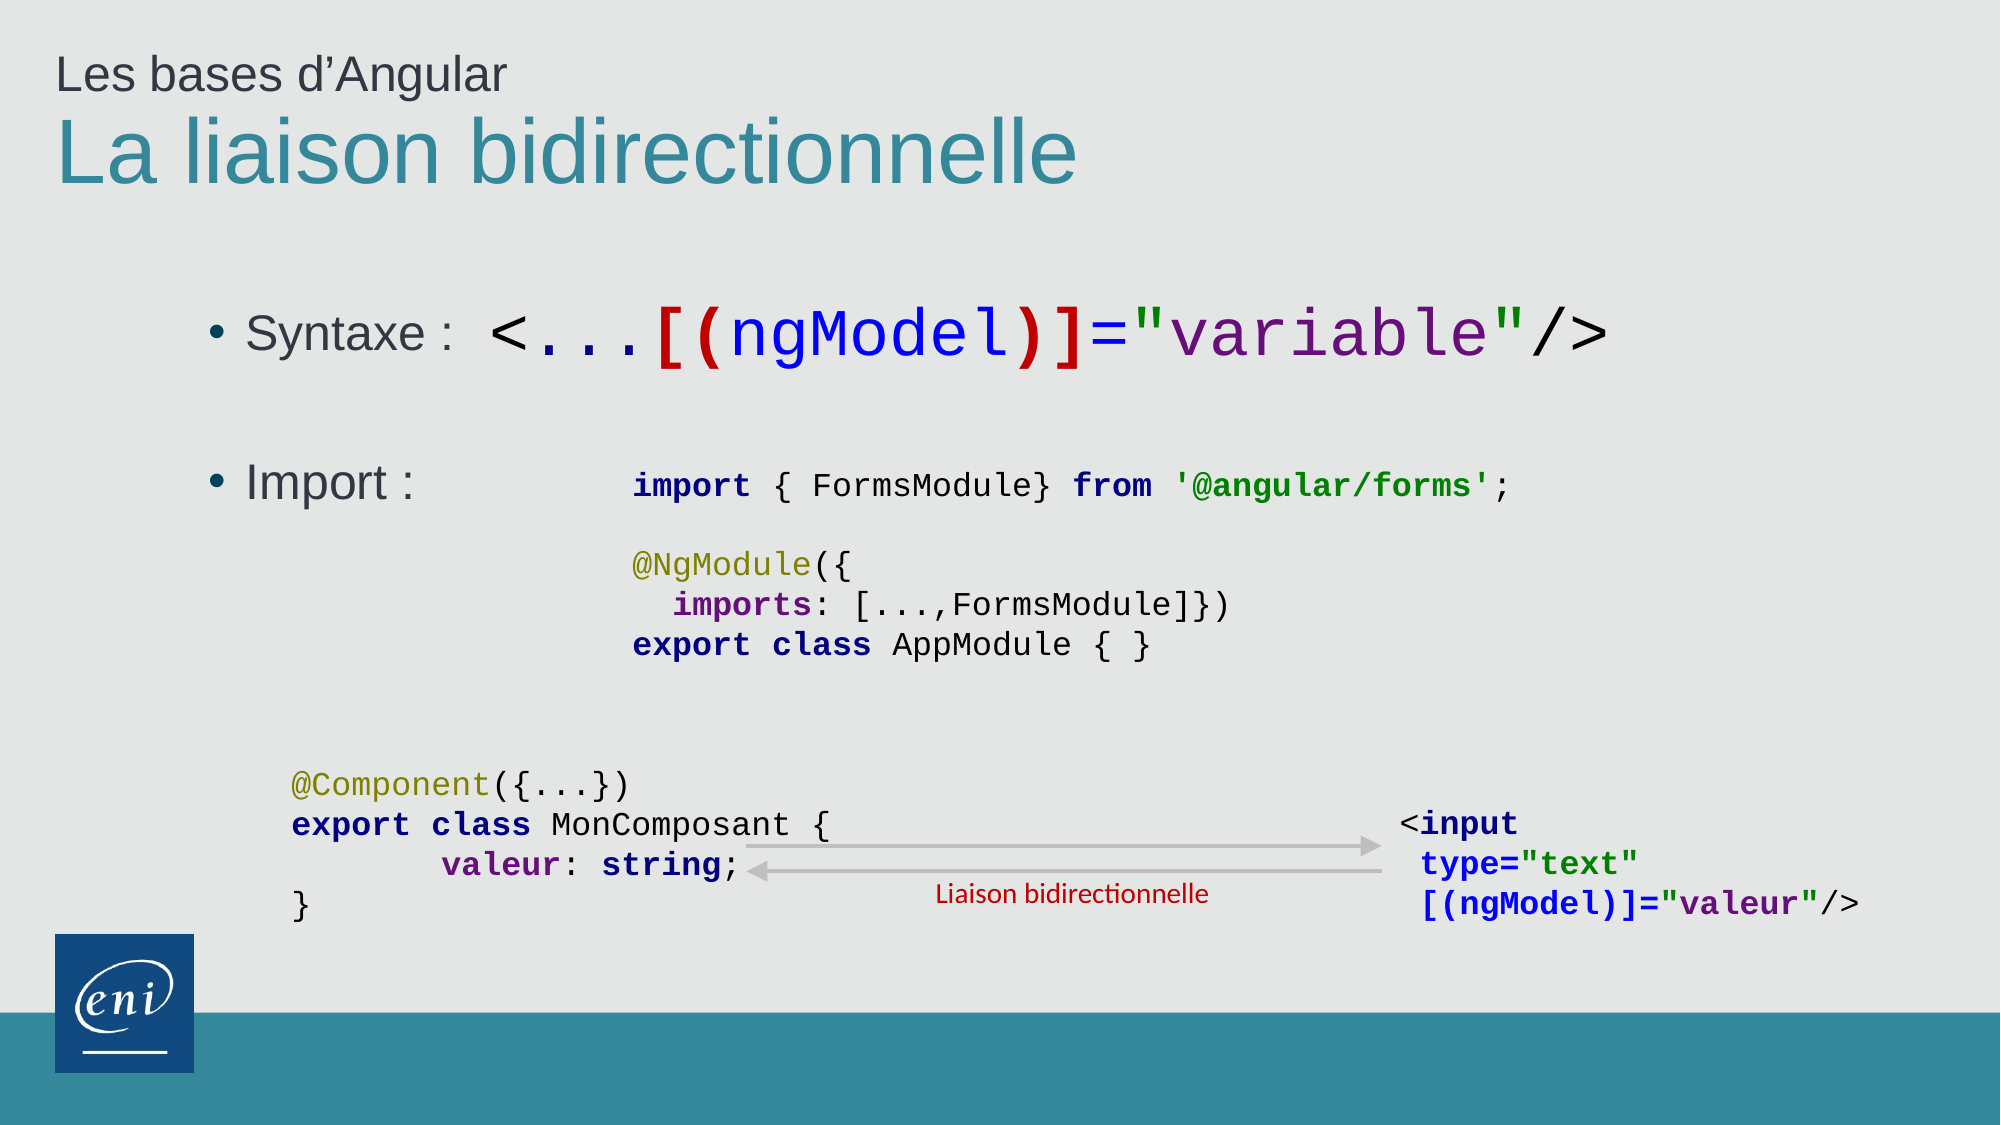

Les bases d’Angular
# La liaison bidirectionnelle
<...[(ngModel)]="variable"/>
Syntaxe :

Import :

import { FormsModule} from '@angular/forms';
@NgModule({
  imports: [...,FormsModule]})
export class AppModule { }
@Component({...})
export class MonComposant {
	valeur: string;
}
<input
 type="text"
 [(ngModel)]="valeur"/>
Liaison bidirectionnelle